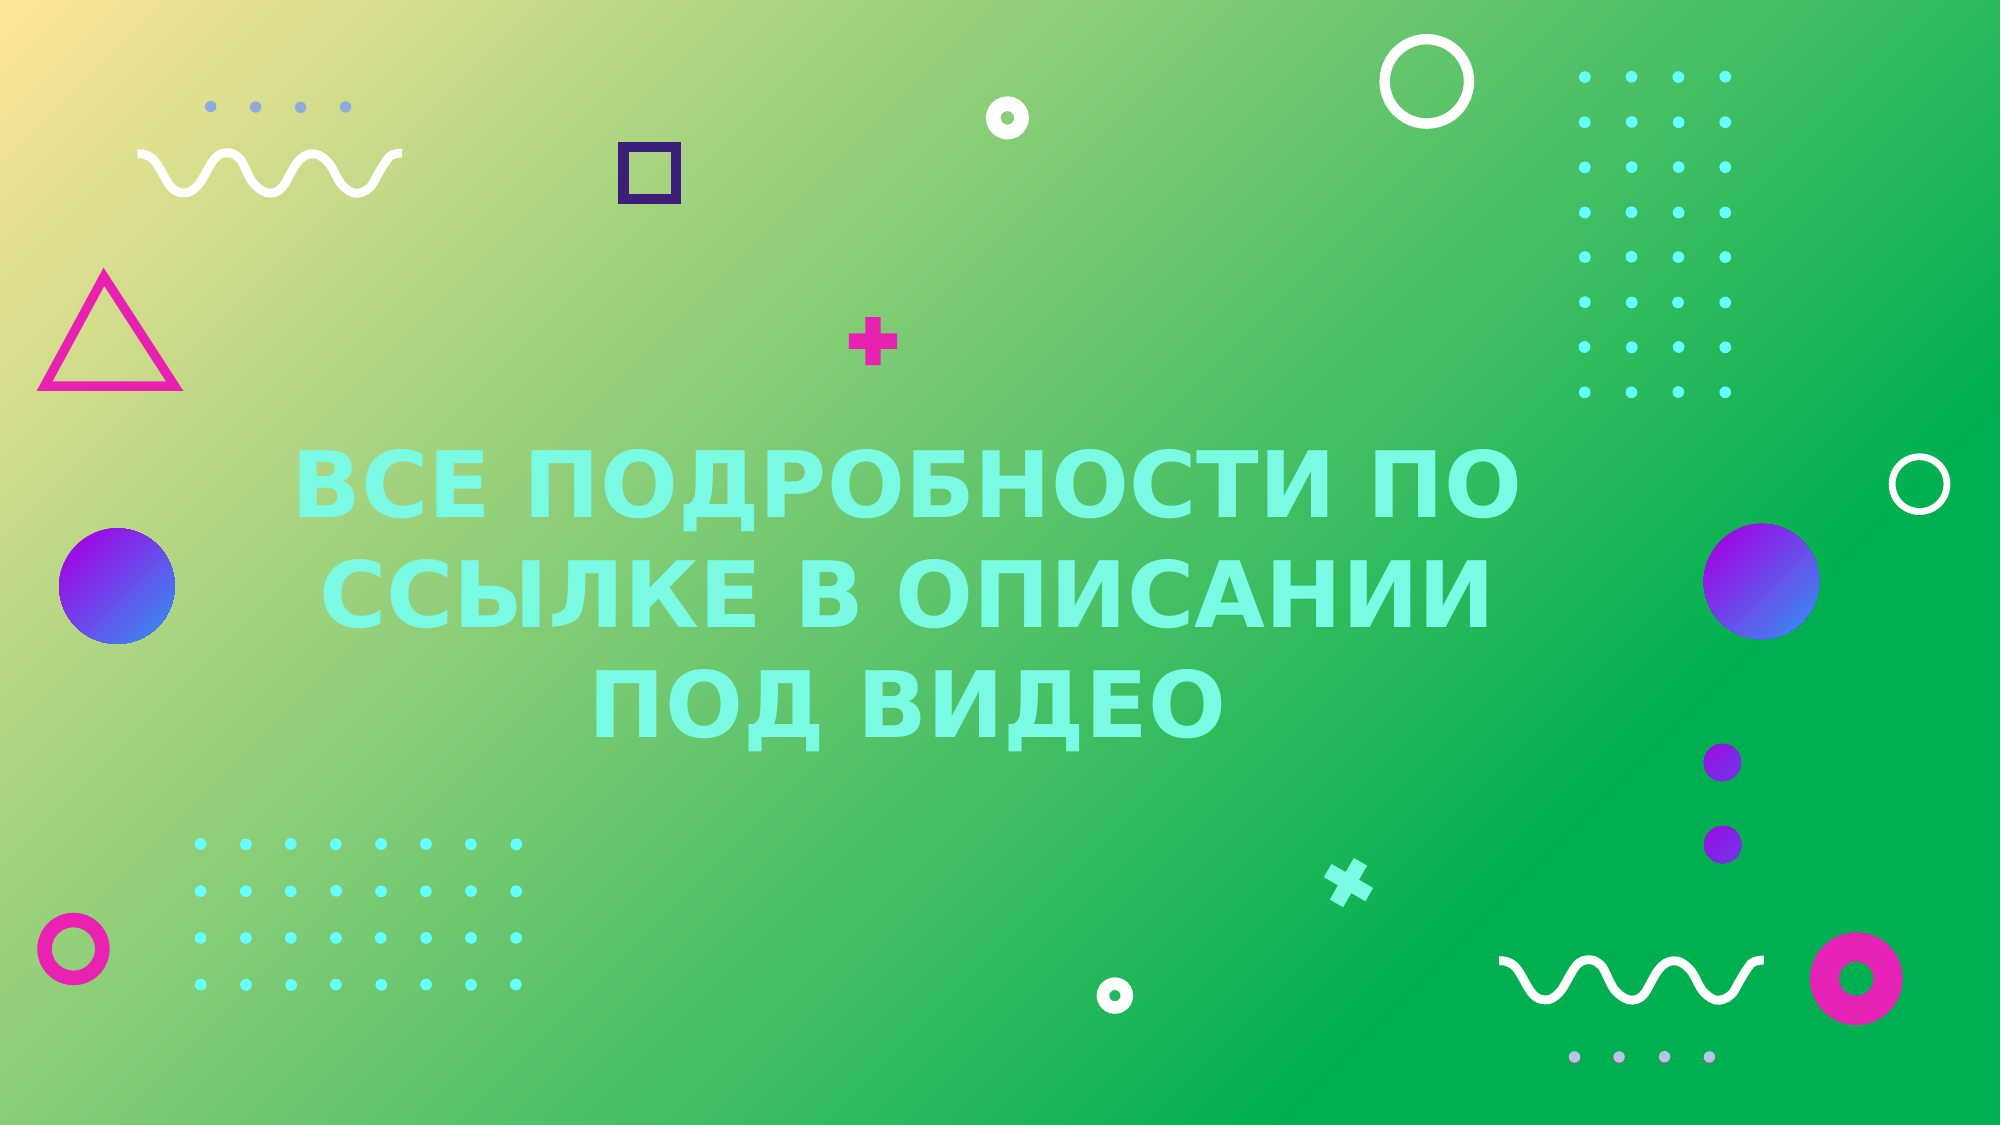

ВСЕ ПОДРОБНОСТИ ПО ССЫЛКЕ В ОПИСАНИИ ПОД ВИДЕО